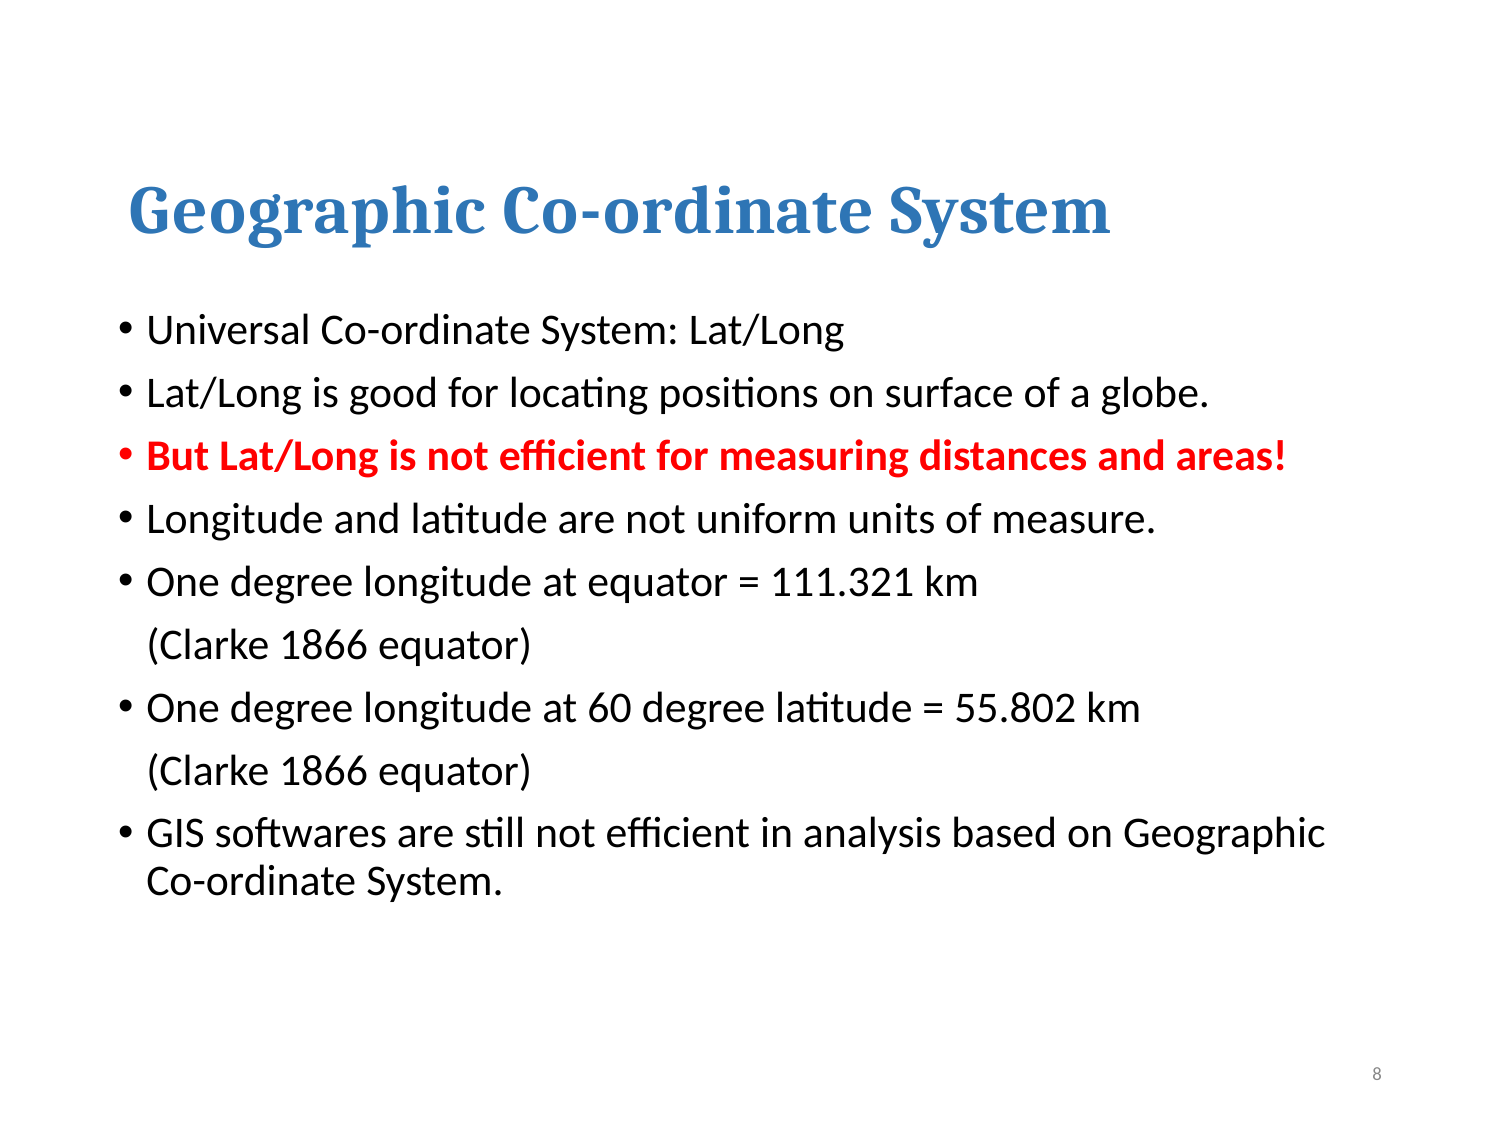

# Geographic Co-ordinate System
Universal Co-ordinate System: Lat/Long
Lat/Long is good for locating positions on surface of a globe.
But Lat/Long is not efficient for measuring distances and areas!
Longitude and latitude are not uniform units of measure.
One degree longitude at equator = 111.321 km
	(Clarke 1866 equator)
One degree longitude at 60 degree latitude = 55.802 km
	(Clarke 1866 equator)
GIS softwares are still not efficient in analysis based on Geographic Co-ordinate System.

8